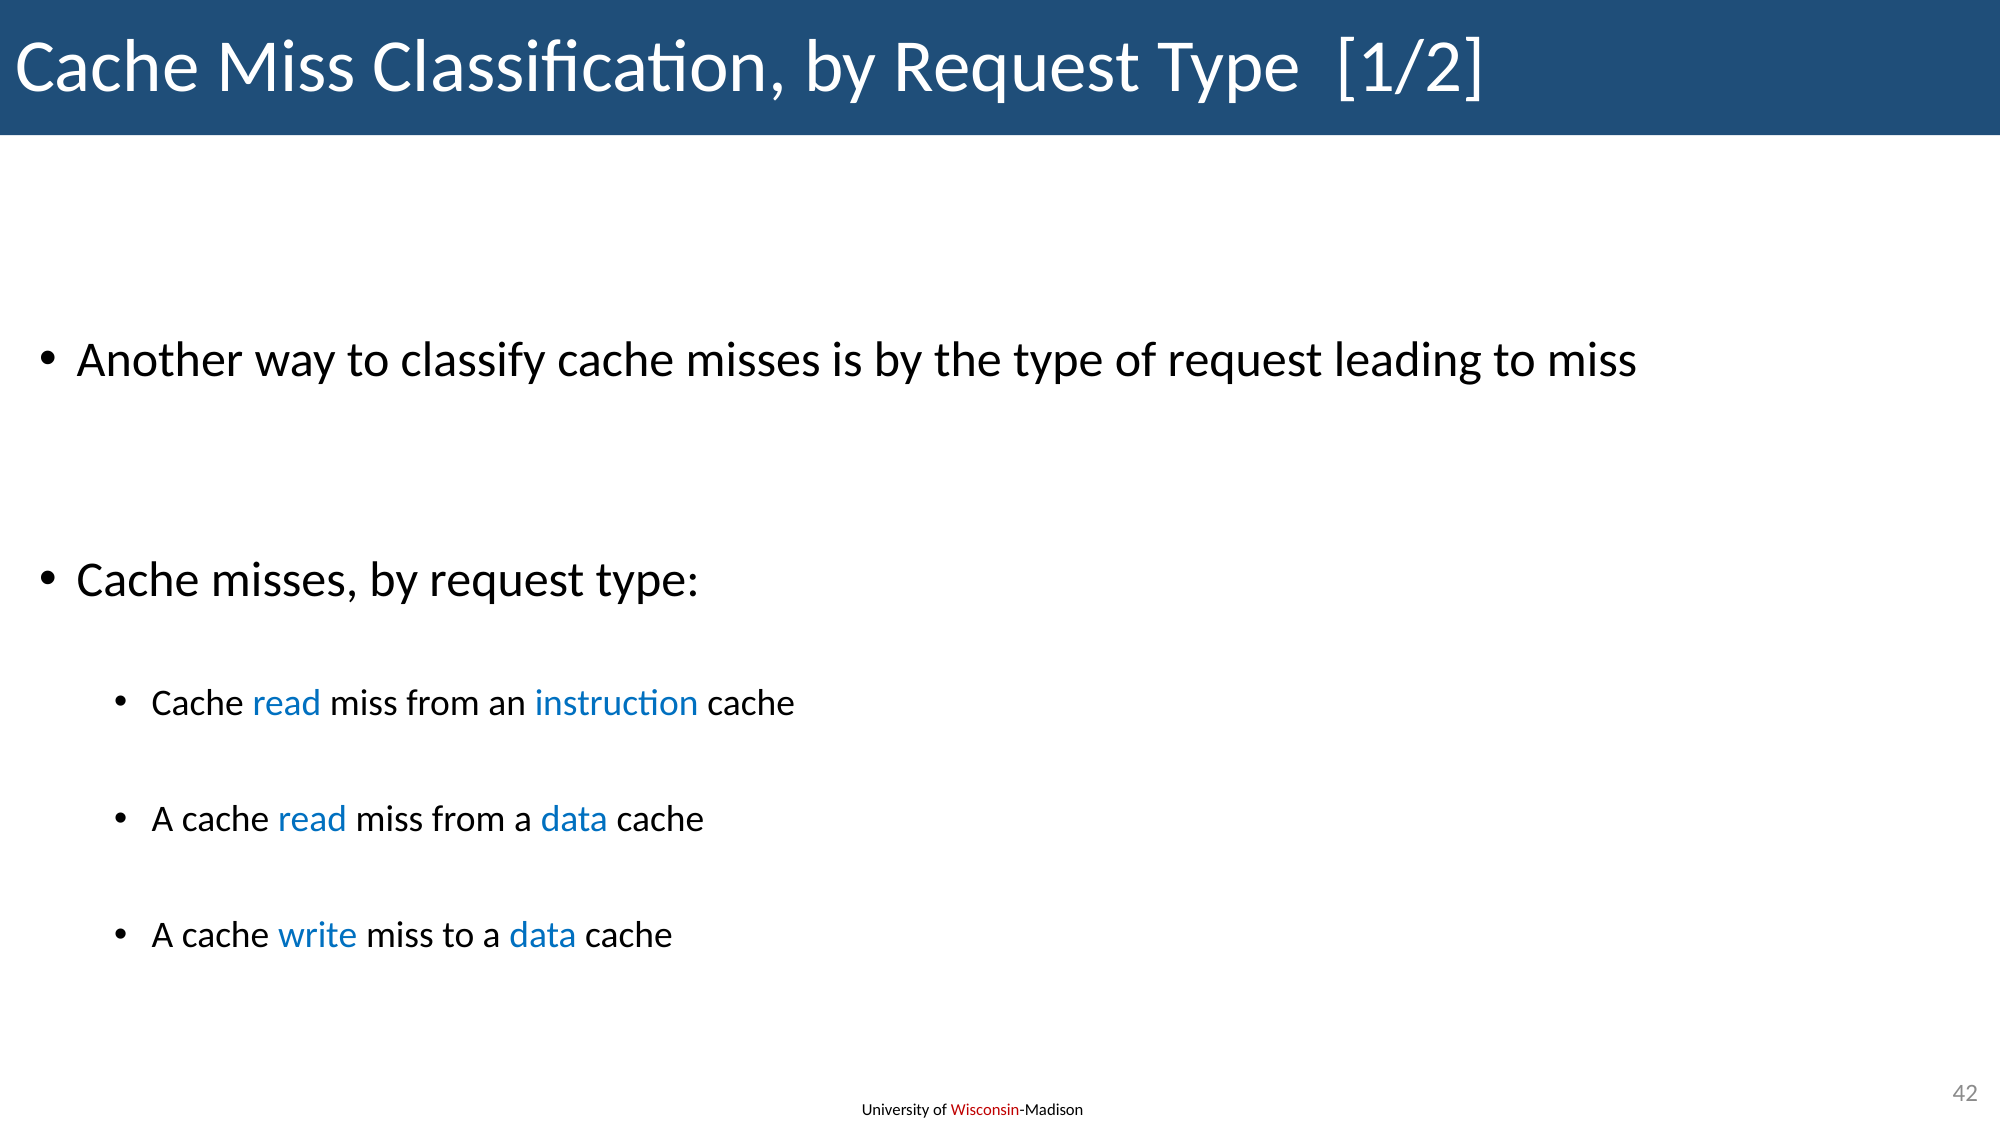

# Cache Miss Classification, by Request Type  [1/2]

Another way to classify cache misses is by the type of request leading to miss

Cache misses, by request type:

Cache read miss from an instruction cache

A cache read miss from a data cache

A cache write miss to a data cache
42